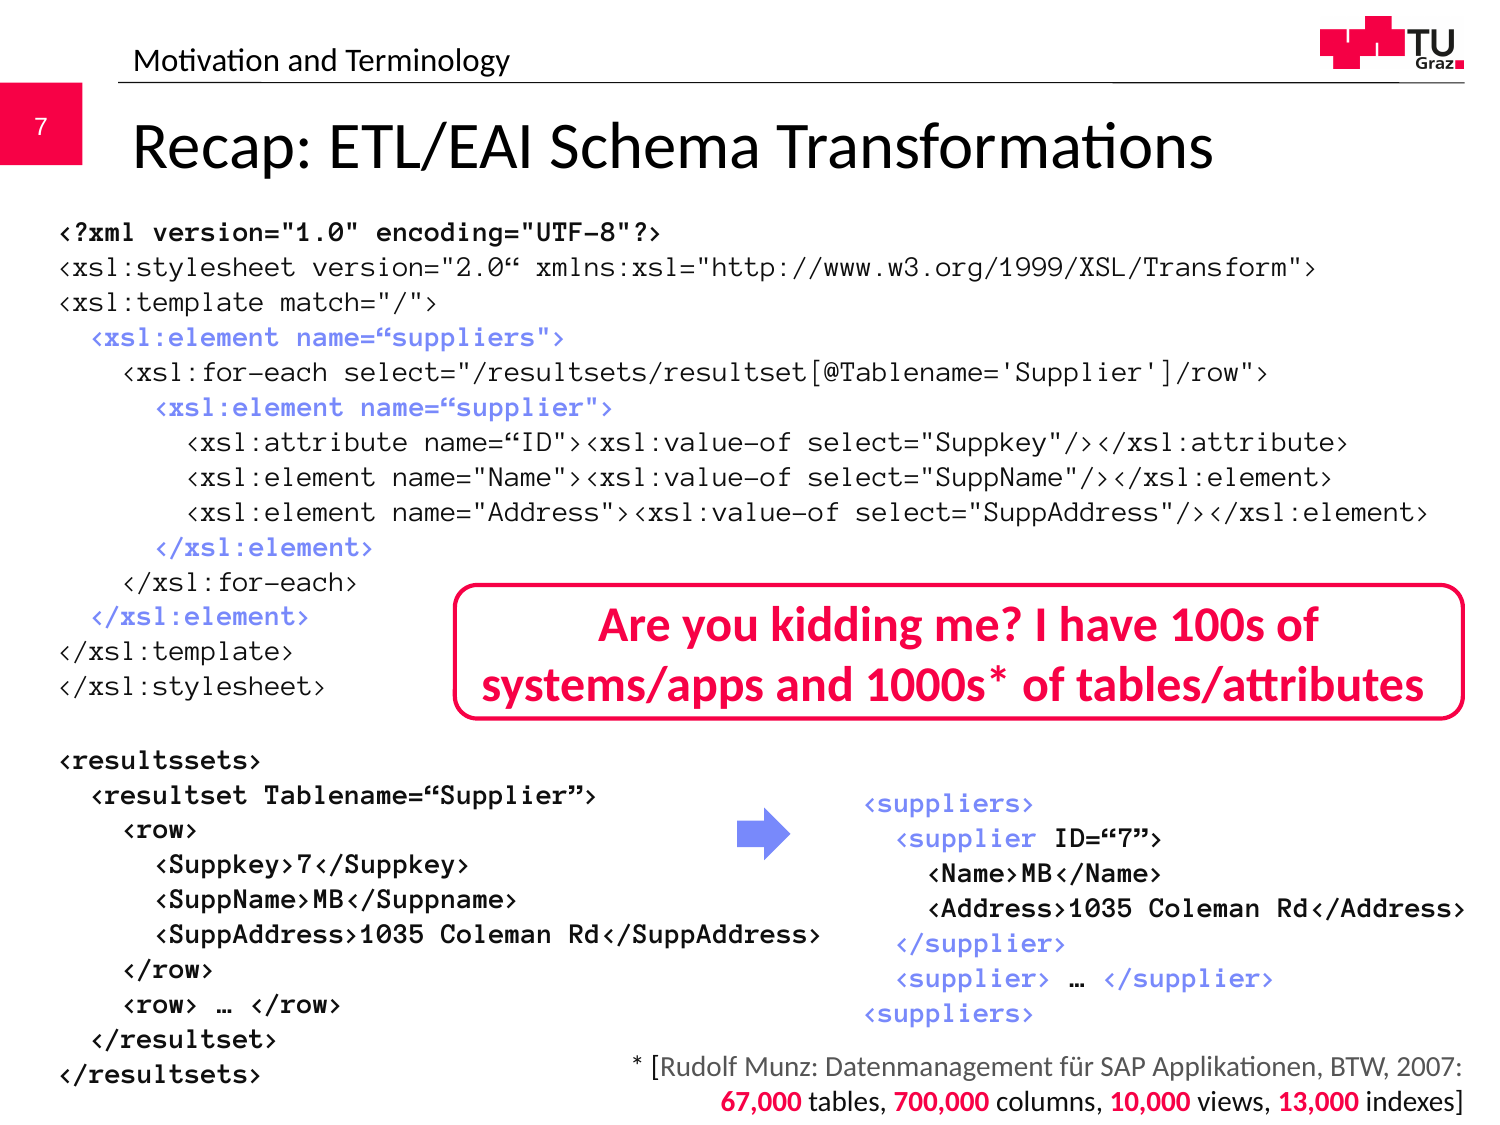

Motivation and Terminology
# Recap: ETL/EAI Schema Transformations
<?xml version="1.0" encoding="UTF-8"?>
<xsl:stylesheet version="2.0“ xmlns:xsl="http://www.w3.org/1999/XSL/Transform">
<xsl:template match="/">
  <xsl:element name=“suppliers">
    <xsl:for-each select="/resultsets/resultset[@Tablename='Supplier']/row">
      <xsl:element name=“supplier">
        <xsl:attribute name=“ID"><xsl:value-of select="Suppkey"/></xsl:attribute>
        <xsl:element name="Name"><xsl:value-of select="SuppName"/></xsl:element>
        <xsl:element name="Address"><xsl:value-of select="SuppAddress"/></xsl:element>
      </xsl:element>
    </xsl:for-each>
  </xsl:element>
</xsl:template>
</xsl:stylesheet>
Are you kidding me? I have 100s of systems/apps and 1000s* of tables/attributes
<resultssets>
  <resultset Tablename=“Supplier”>
    <row>
      <Suppkey>7</Suppkey>
      <SuppName>MB</Suppname>
      <SuppAddress>1035 Coleman Rd</SuppAddress>
    </row>
    <row> … </row>
  </resultset>
</resultsets>
<suppliers>
  <supplier ID=“7”>
    <Name>MB</Name>
    <Address>1035 Coleman Rd</Address>
  </supplier>
  <supplier> … </supplier>
<suppliers>

* [Rudolf Munz: Datenmanagement für SAP Applikationen, BTW, 2007: 67,000 tables, 700,000 columns, 10,000 views, 13,000 indexes]